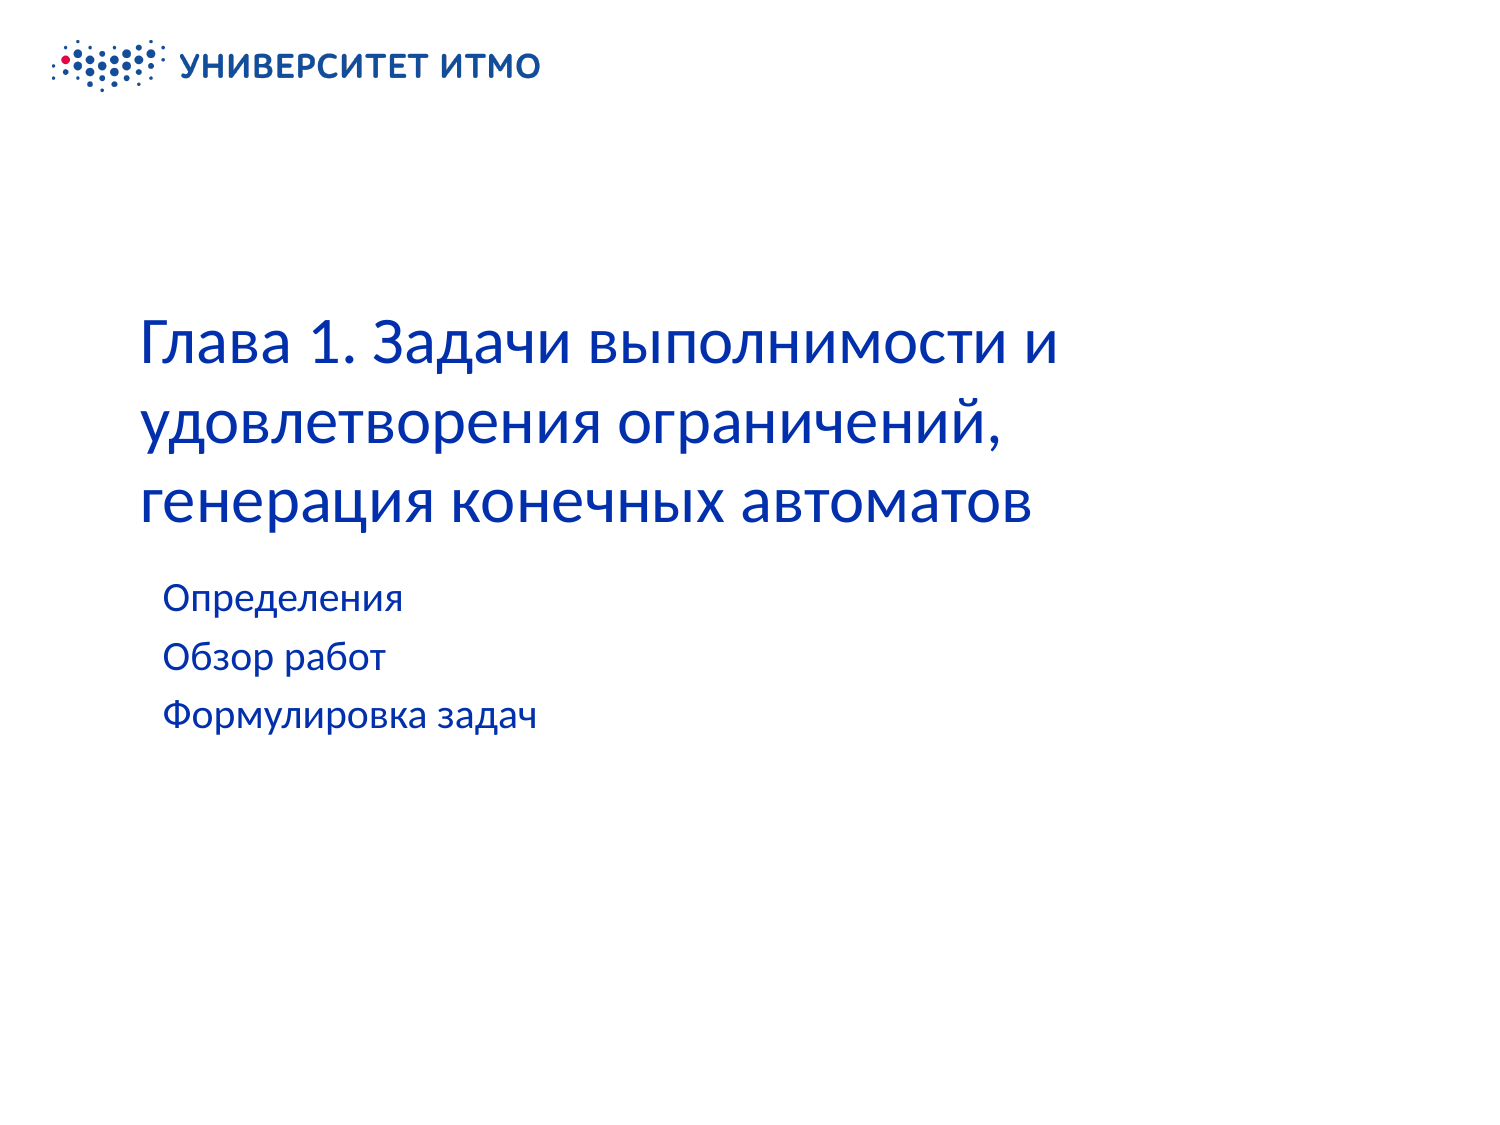

Колонтитул
# Глава 1. Задачи выполнимости и удовлетворения ограничений, генерация конечных автоматов
Определения
Обзор работ
Формулировка задач